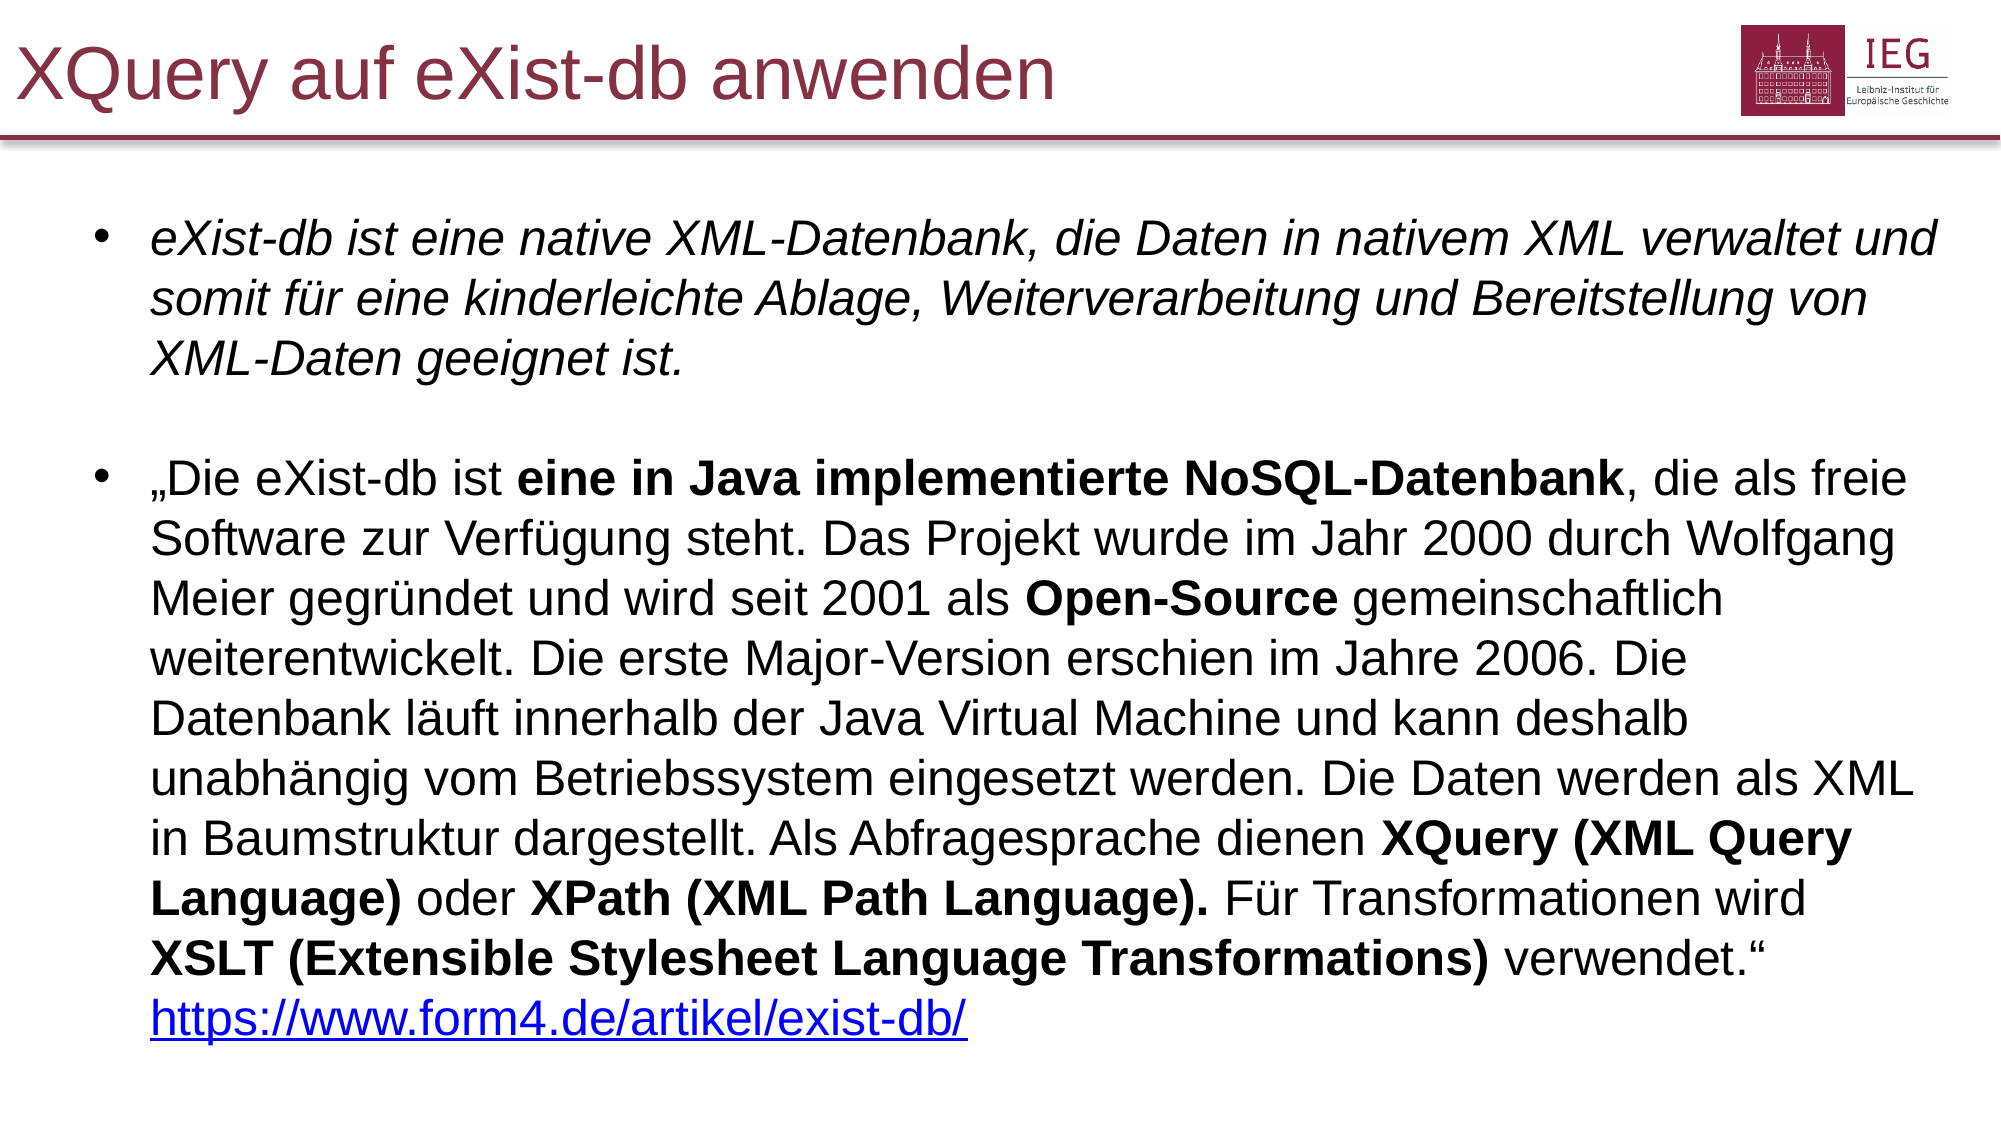

# XQuery auf eXist-db anwenden
eXist-db ist eine native XML-Datenbank, die Daten in nativem XML verwaltet und somit für eine kinderleichte Ablage, Weiterverarbeitung und Bereitstellung von XML-Daten geeignet ist.

„Die eXist-db ist eine in Java implementierte NoSQL-Datenbank, die als freie Software zur Verfügung steht. Das Projekt wurde im Jahr 2000 durch Wolfgang Meier gegründet und wird seit 2001 als Open-Source gemeinschaftlich weiterentwickelt. Die erste Major-Version erschien im Jahre 2006. Die Datenbank läuft innerhalb der Java Virtual Machine und kann deshalb unabhängig vom Betriebssystem eingesetzt werden. Die Daten werden als XML in Baumstruktur dargestellt. Als Abfragesprache dienen XQuery (XML Query Language) oder XPath (XML Path Language). Für Transformationen wird XSLT (Extensible Stylesheet Language Transformations) verwendet.“ https://www.form4.de/artikel/exist-db/